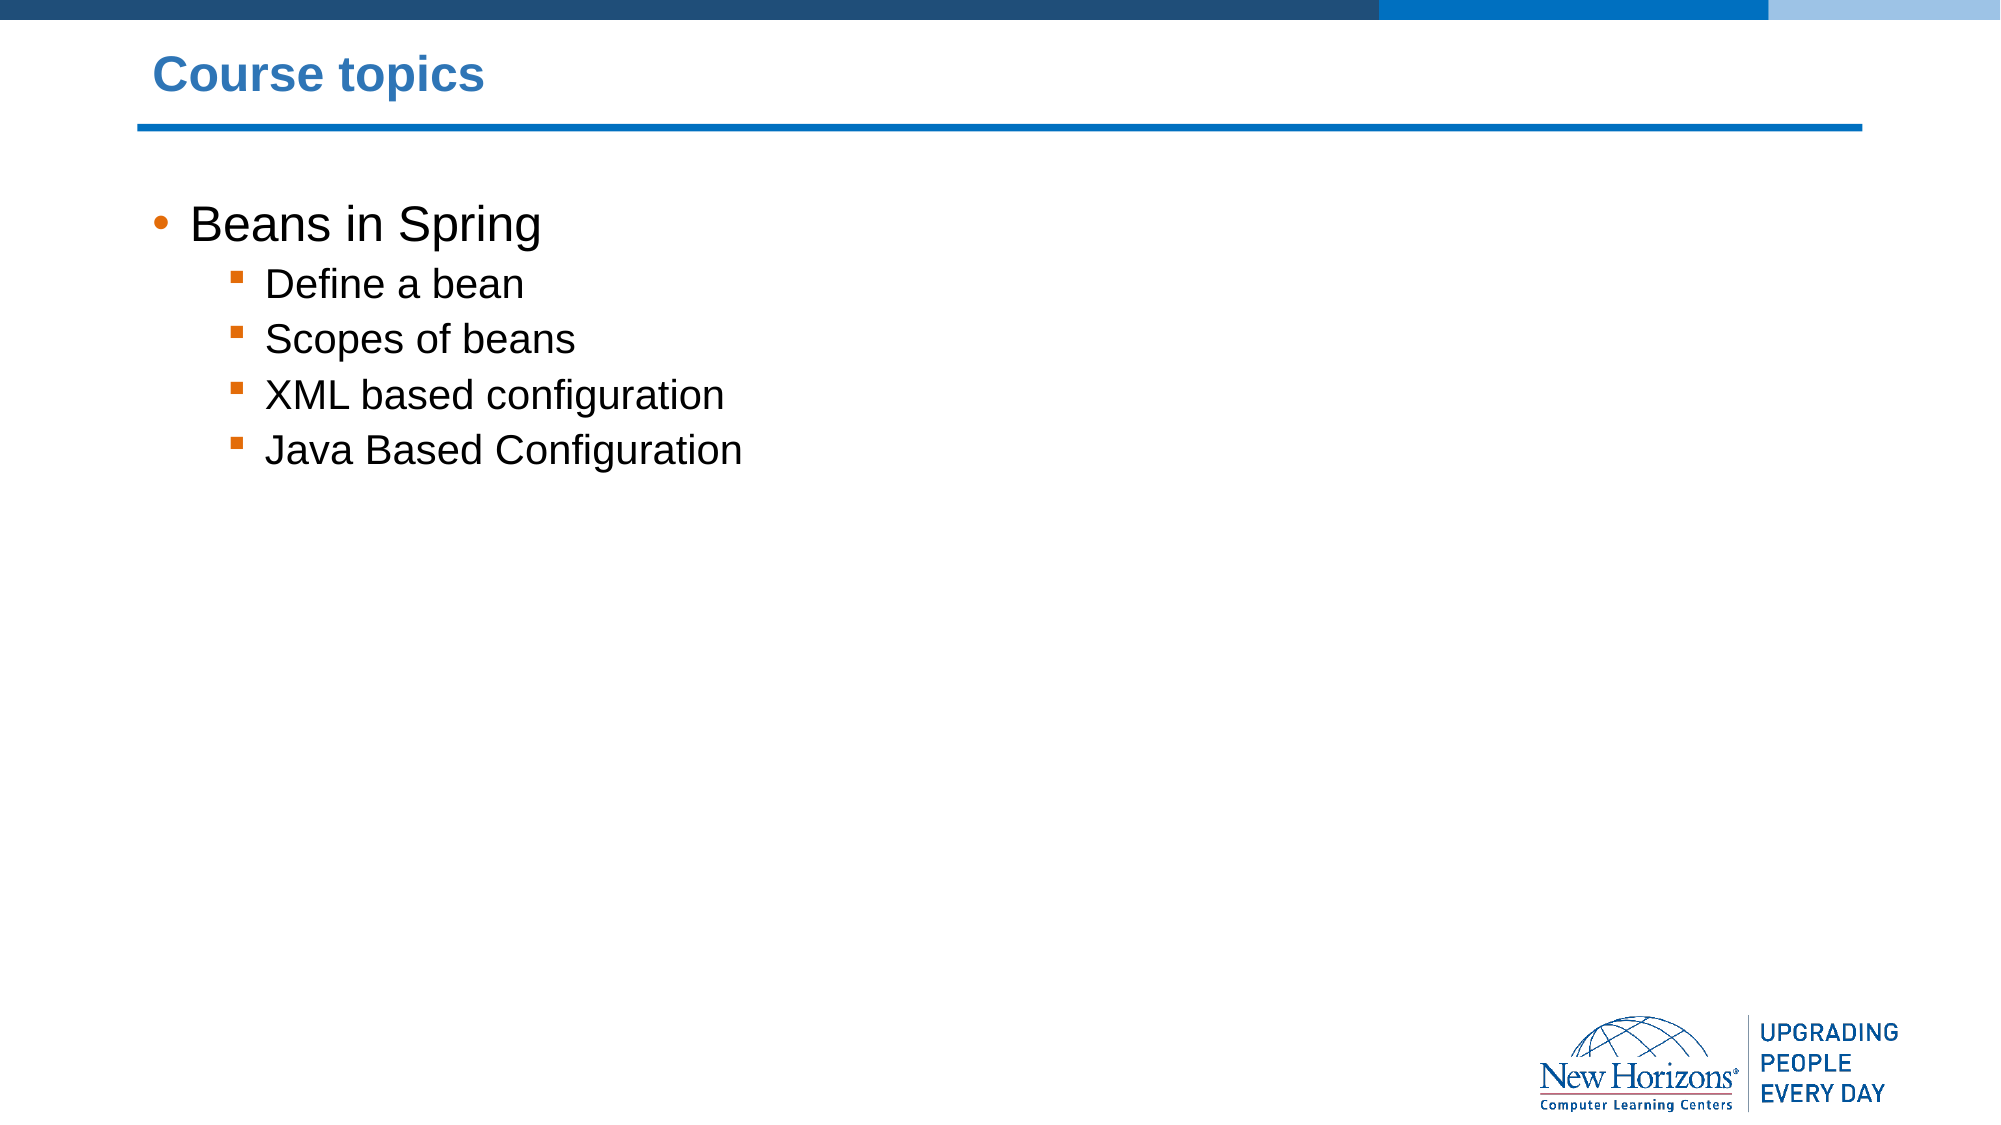

# Course topics
Beans in Spring
Define a bean
Scopes of beans
XML based configuration
Java Based Configuration